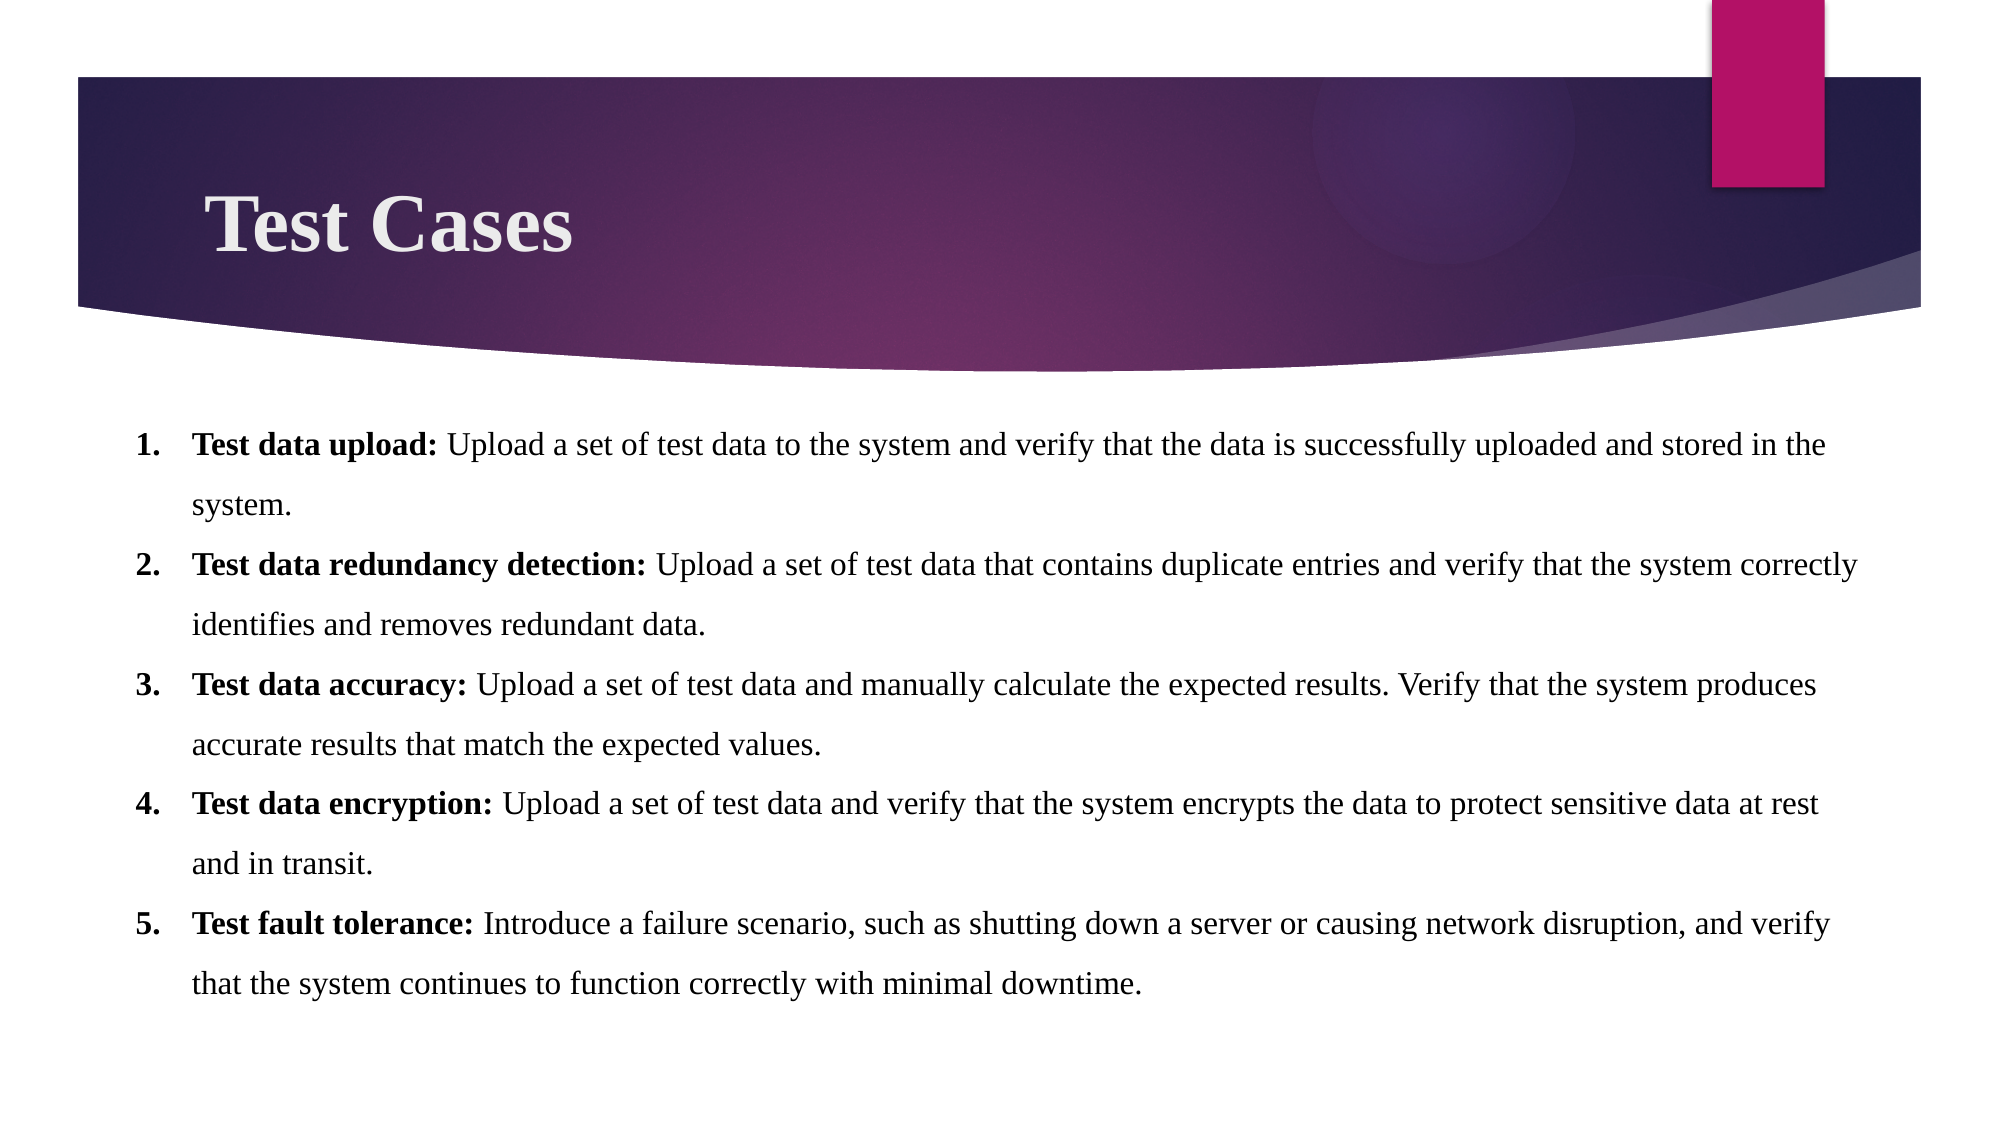

# Test Cases
Test data upload: Upload a set of test data to the system and verify that the data is successfully uploaded and stored in the system.
Test data redundancy detection: Upload a set of test data that contains duplicate entries and verify that the system correctly identifies and removes redundant data.
Test data accuracy: Upload a set of test data and manually calculate the expected results. Verify that the system produces accurate results that match the expected values.
Test data encryption: Upload a set of test data and verify that the system encrypts the data to protect sensitive data at rest and in transit.
Test fault tolerance: Introduce a failure scenario, such as shutting down a server or causing network disruption, and verify that the system continues to function correctly with minimal downtime.